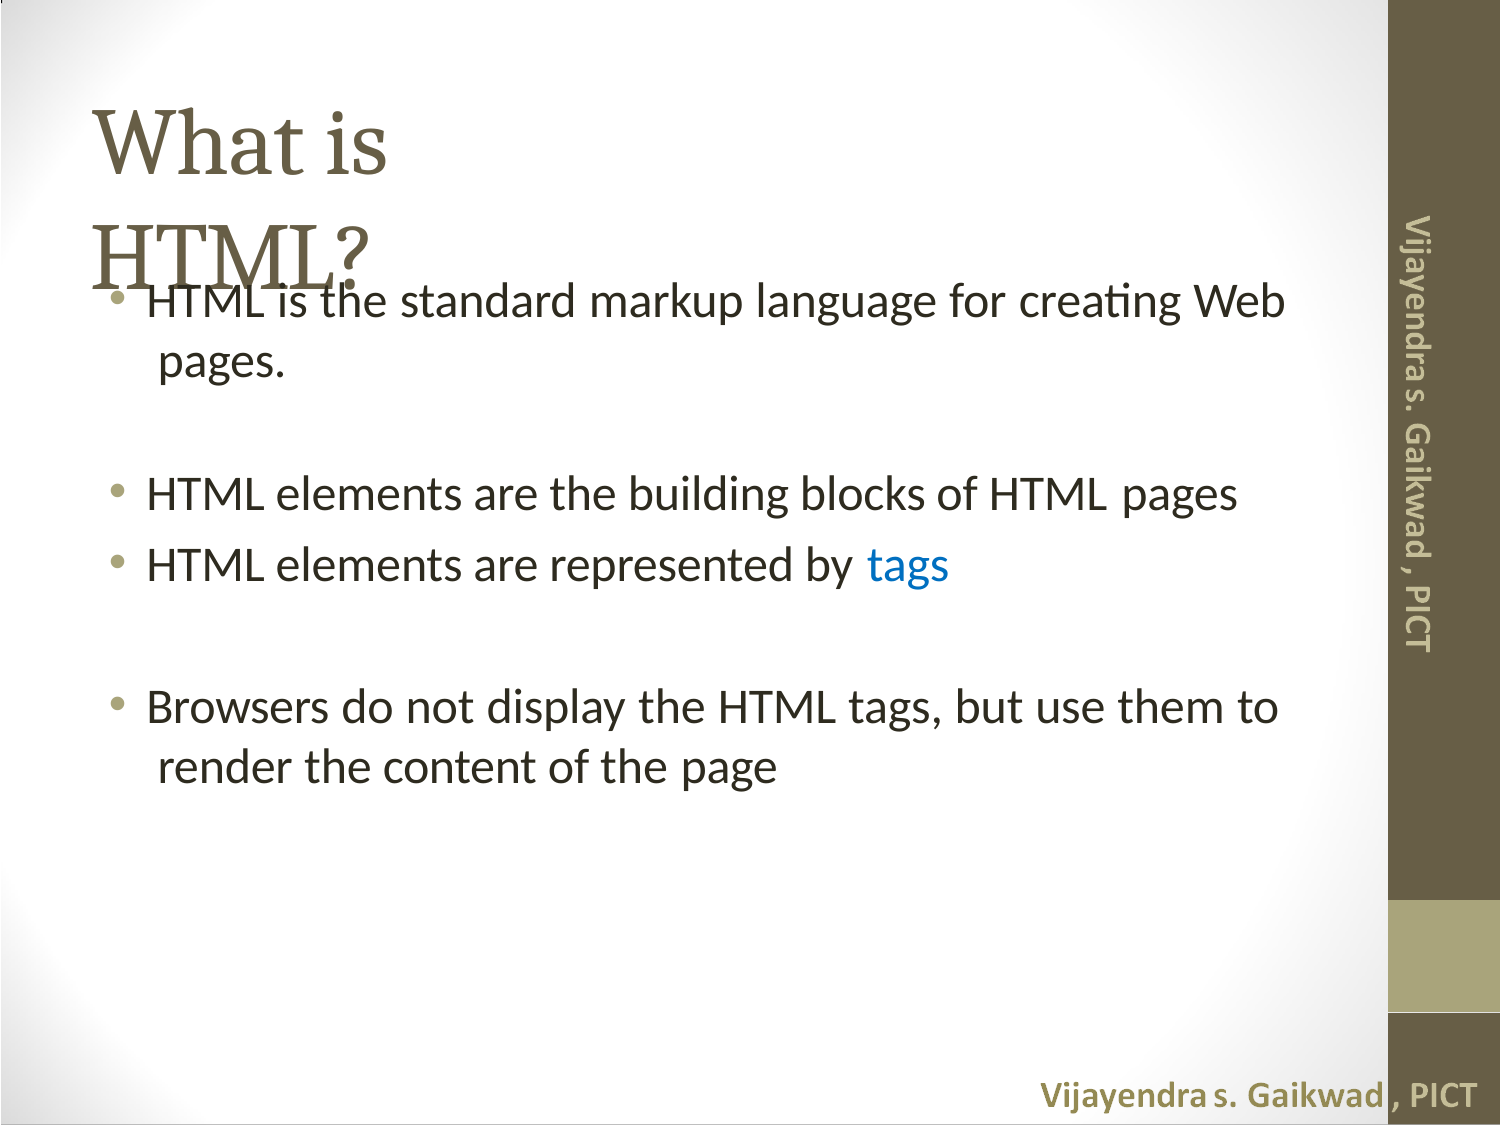

# What is HTML?
HTML is the standard markup language for creating Web  pages.

HTML elements are the building blocks of HTML pages
HTML elements are represented by tags

Browsers do not display the HTML tags, but use them to  render the content of the page